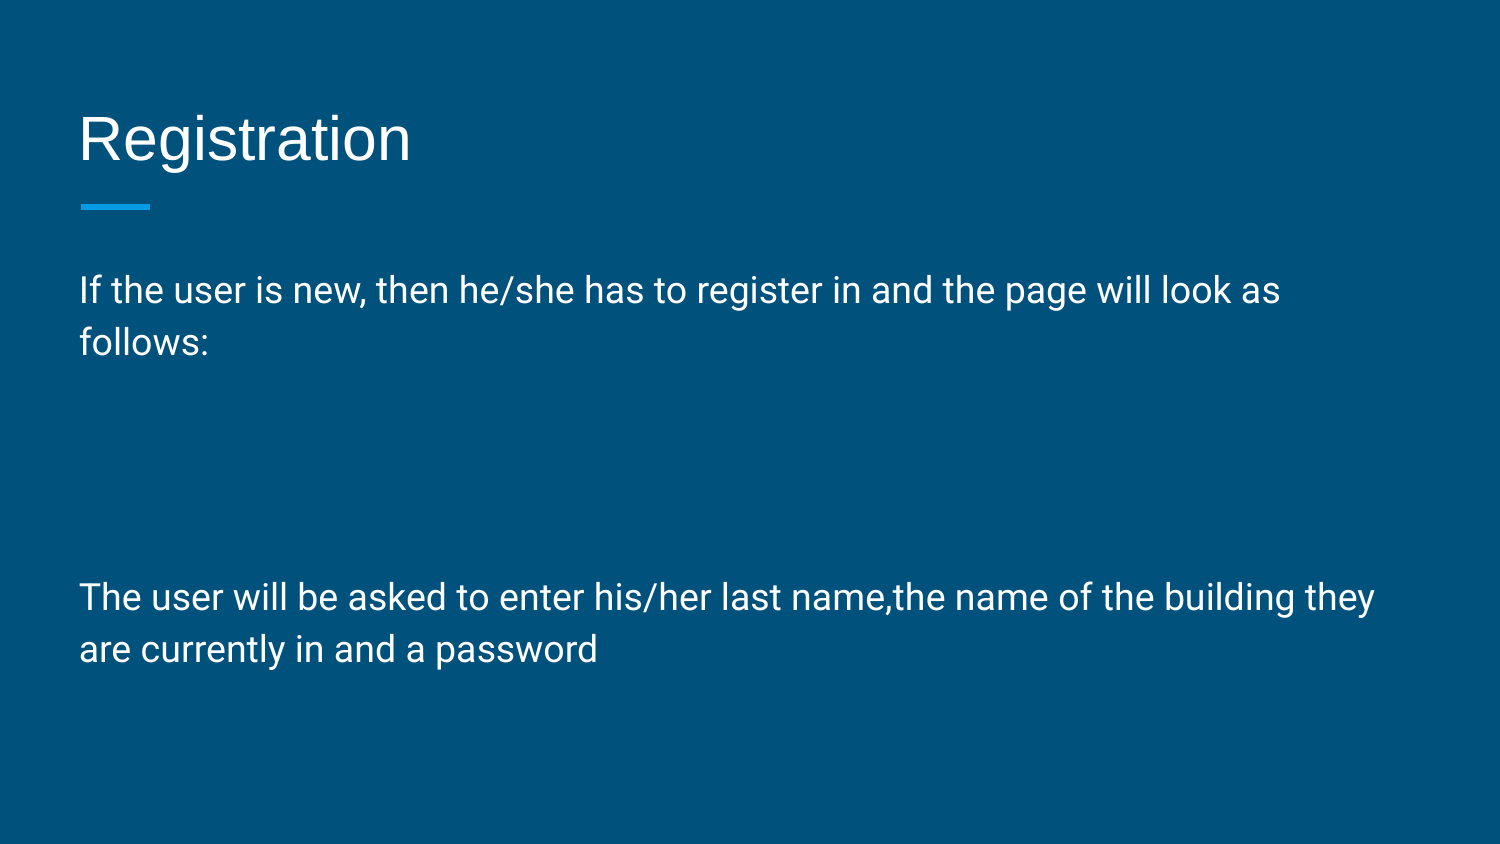

# Registration
If the user is new, then he/she has to register in and the page will look as follows:

The user will be asked to enter his/her last name,the name of the building they are currently in and a password